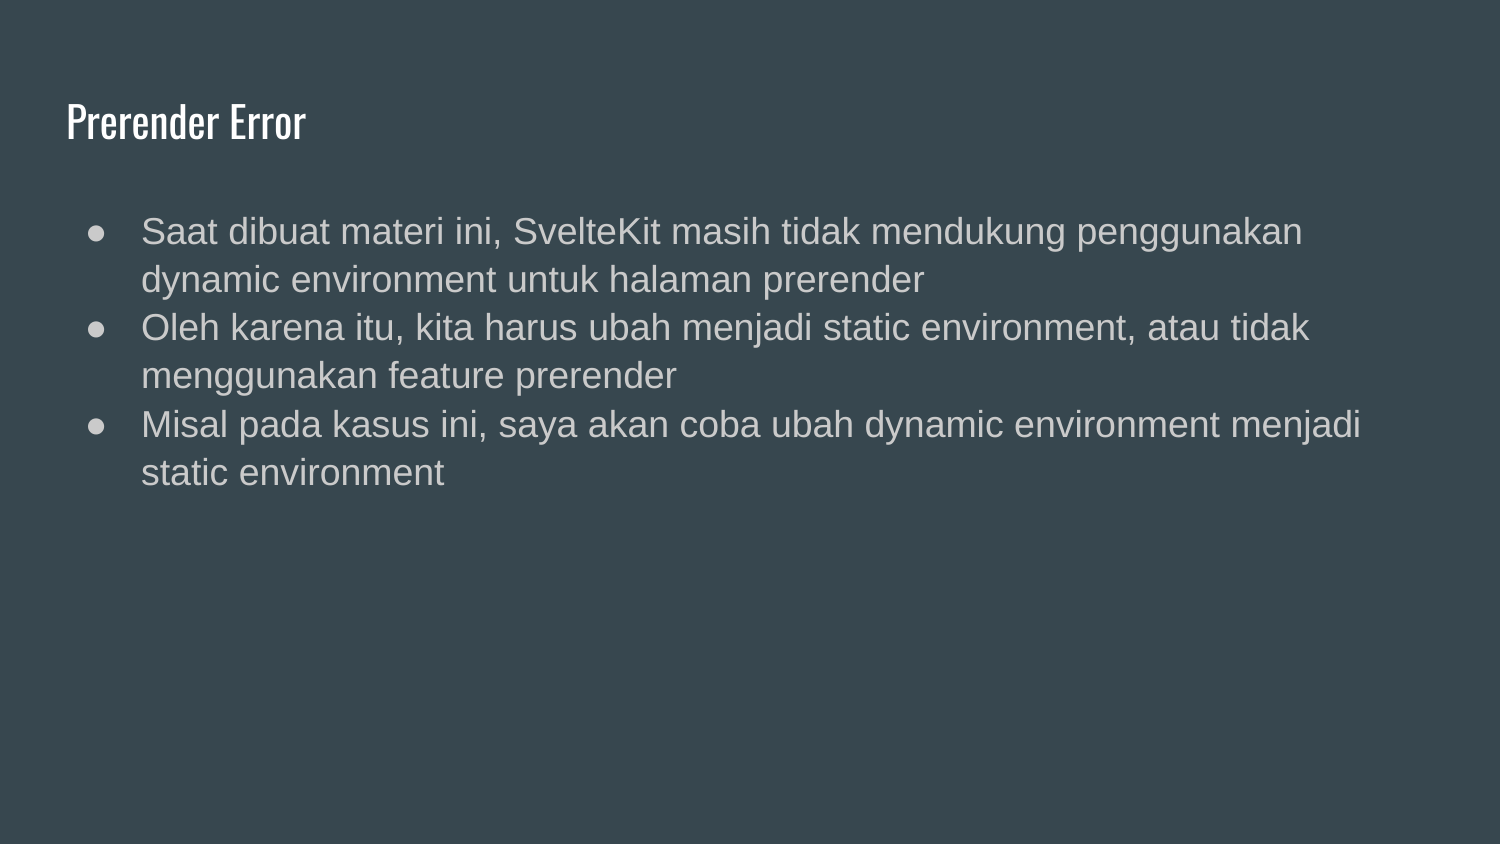

# Prerender Error
Saat dibuat materi ini, SvelteKit masih tidak mendukung penggunakan dynamic environment untuk halaman prerender
Oleh karena itu, kita harus ubah menjadi static environment, atau tidak menggunakan feature prerender
Misal pada kasus ini, saya akan coba ubah dynamic environment menjadi static environment